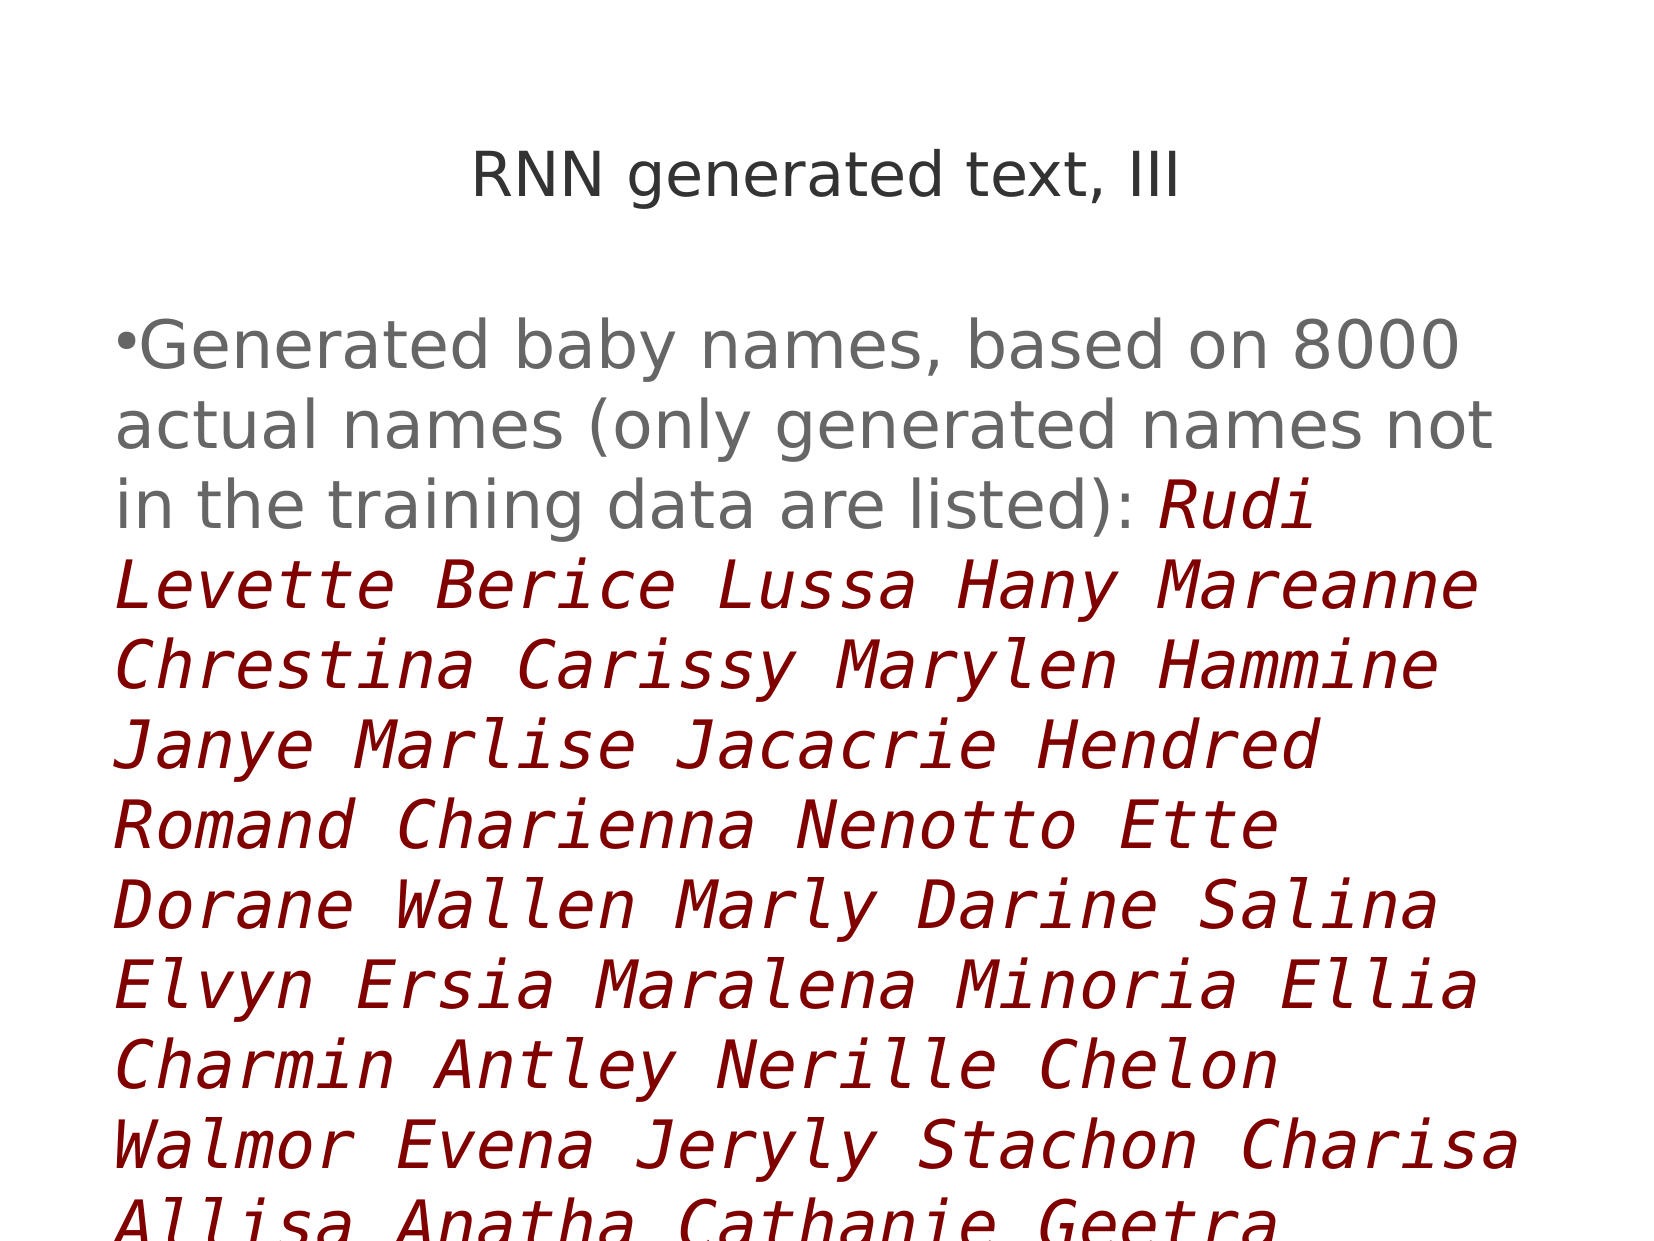

RNN generated text, III
Generated baby names, based on 8000 actual names (only generated names not in the training data are listed): Rudi Levette Berice Lussa Hany Mareanne Chrestina Carissy Marylen Hammine Janye Marlise Jacacrie Hendred Romand Charienna Nenotto Ette Dorane Wallen Marly Darine Salina Elvyn Ersia Maralena Minoria Ellia Charmin Antley Nerille Chelon Walmor Evena Jeryly Stachon Charisa Allisa Anatha Cathanie Geetra Alexie Jerin Cassen Herbett Cossie Velen Daurenge Robester Shermond Terisa Licia Roselen Ferine Jayn Lusine Charyanne Sales Sanny Resa Wallon Martine Merus Jelen Candica Wallin Tel Rachene Tarine Ozila Ketia Shanne Arnande Karella Roselina Alessia Chasty Deland Berther Geamar Jackein Mellisand Sagdy Nenc Lessie Rasemy Guen Gavi Milea Anneda Margoris Janin Rodelin Zeanna Elyne Janah Ferzina Susta Pey Castina
More on this: http://karpathy.github.io/2015/05/21/rnn-effectiveness/